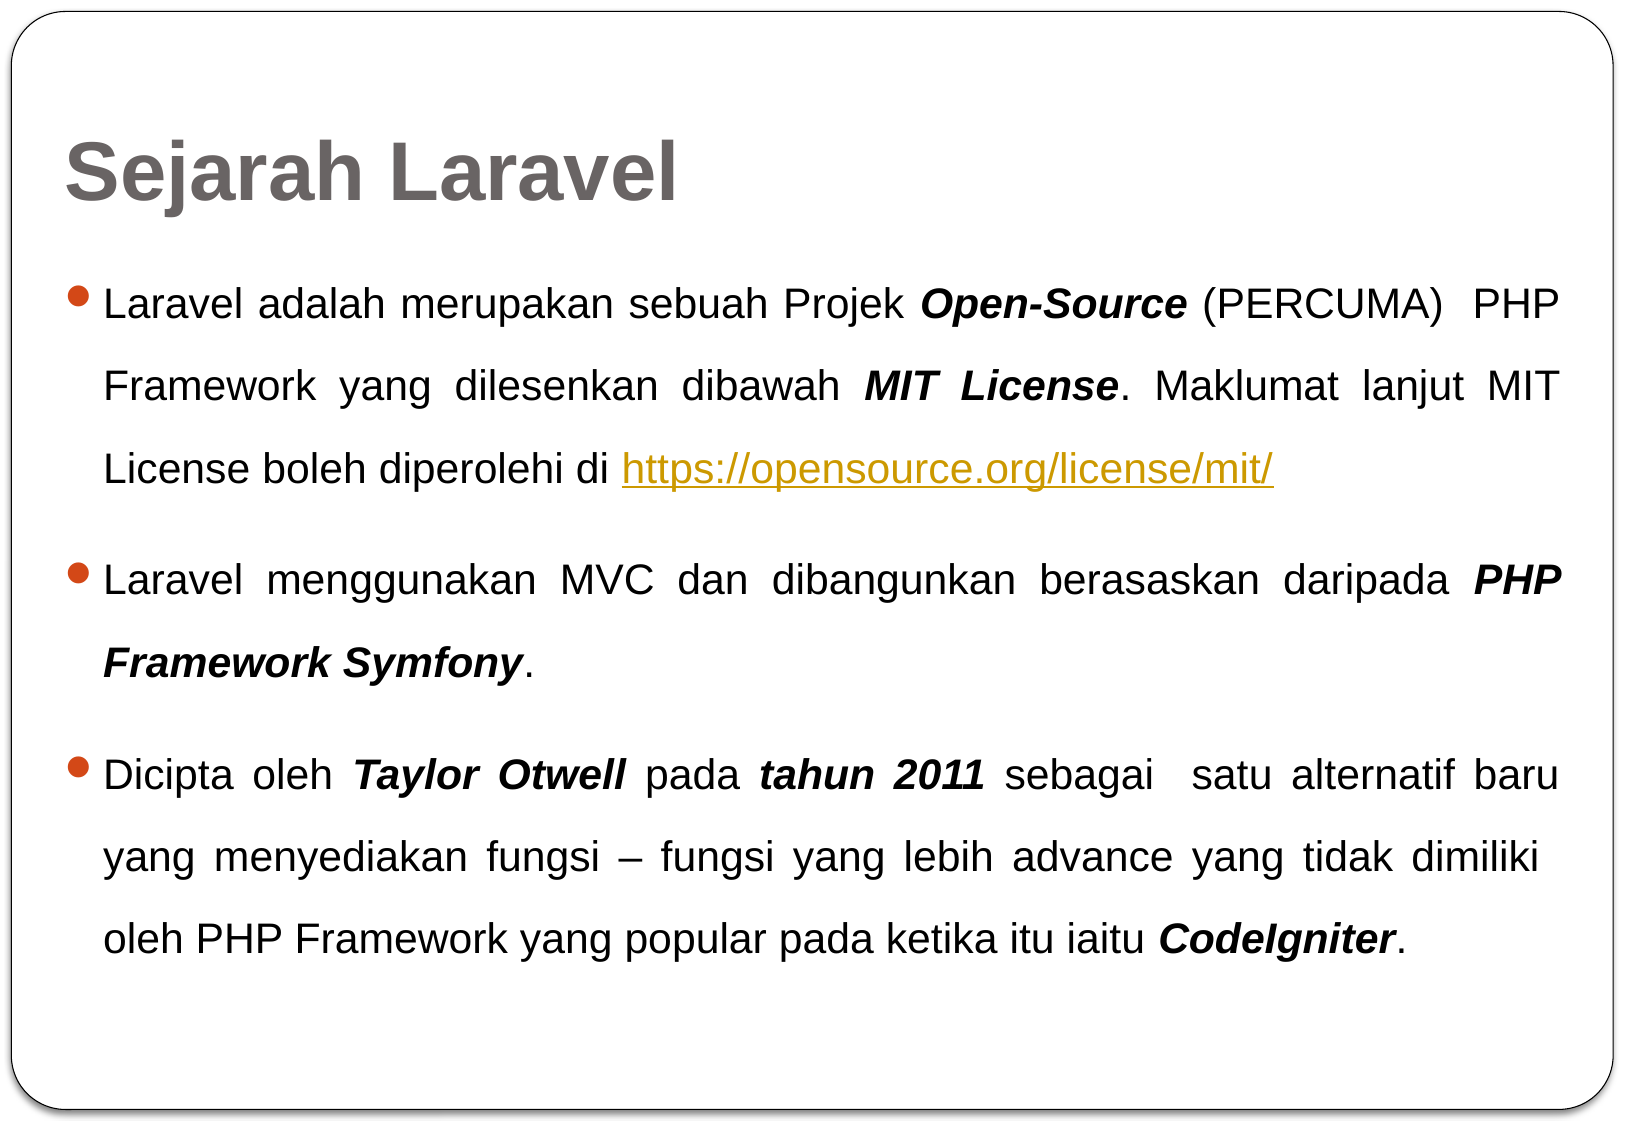

# Sejarah Laravel
Laravel adalah merupakan sebuah Projek Open-Source (PERCUMA)  PHP Framework yang dilesenkan dibawah MIT License. Maklumat lanjut MIT License boleh diperolehi di https://opensource.org/license/mit/
Laravel menggunakan MVC dan dibangunkan berasaskan daripada PHP Framework Symfony.
Dicipta oleh Taylor Otwell pada tahun 2011 sebagai  satu alternatif baru yang menyediakan fungsi – fungsi yang lebih advance yang tidak dimiliki  oleh PHP Framework yang popular pada ketika itu iaitu CodeIgniter.